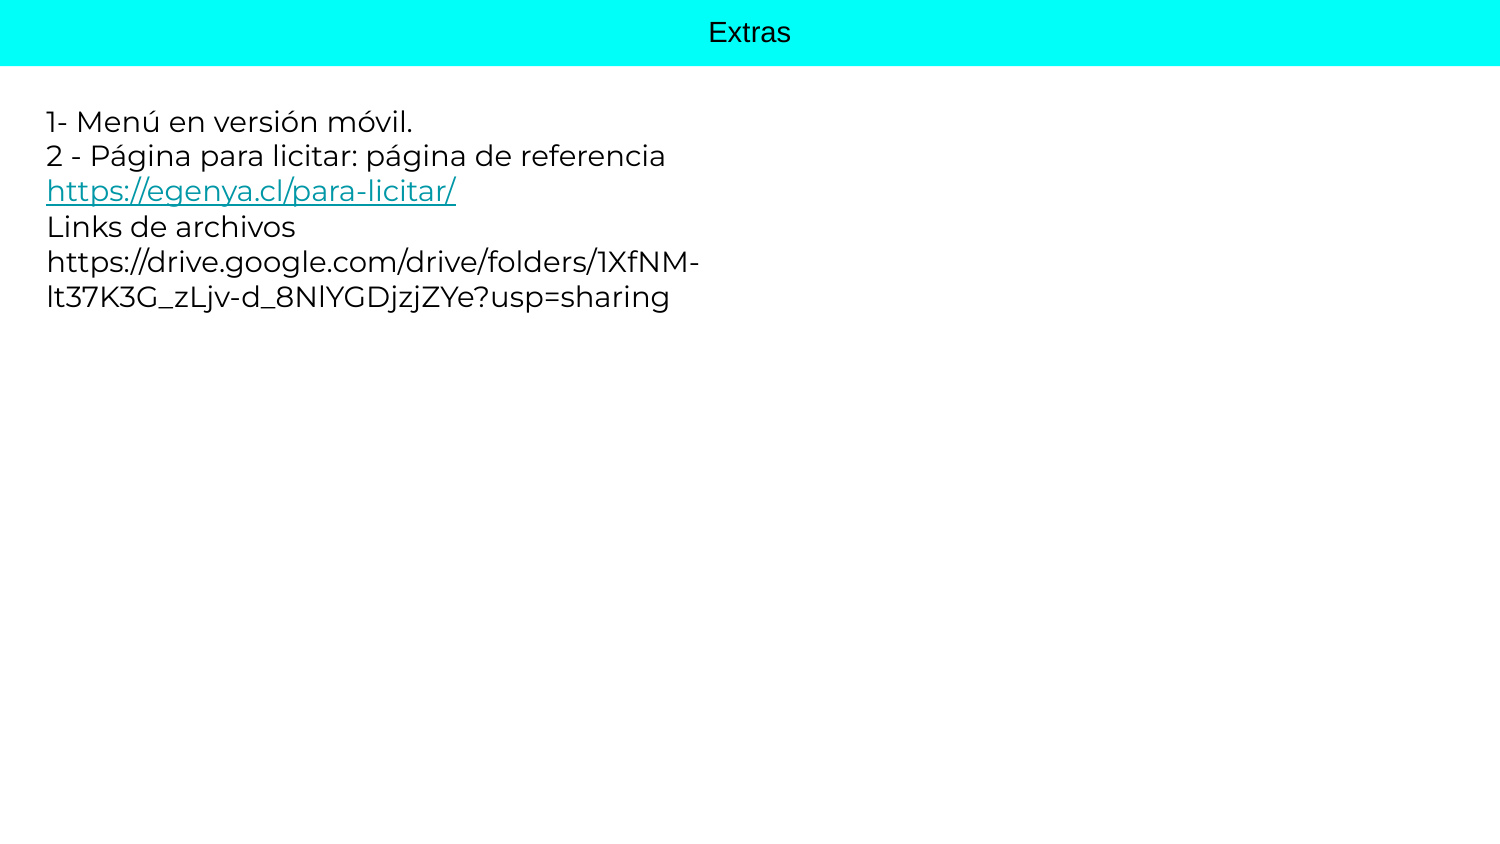

Extras
1- Menú en versión móvil.
2 - Página para licitar: página de referencia https://egenya.cl/para-licitar/
Links de archivos
https://drive.google.com/drive/folders/1XfNM-lt37K3G_zLjv-d_8NlYGDjzjZYe?usp=sharing